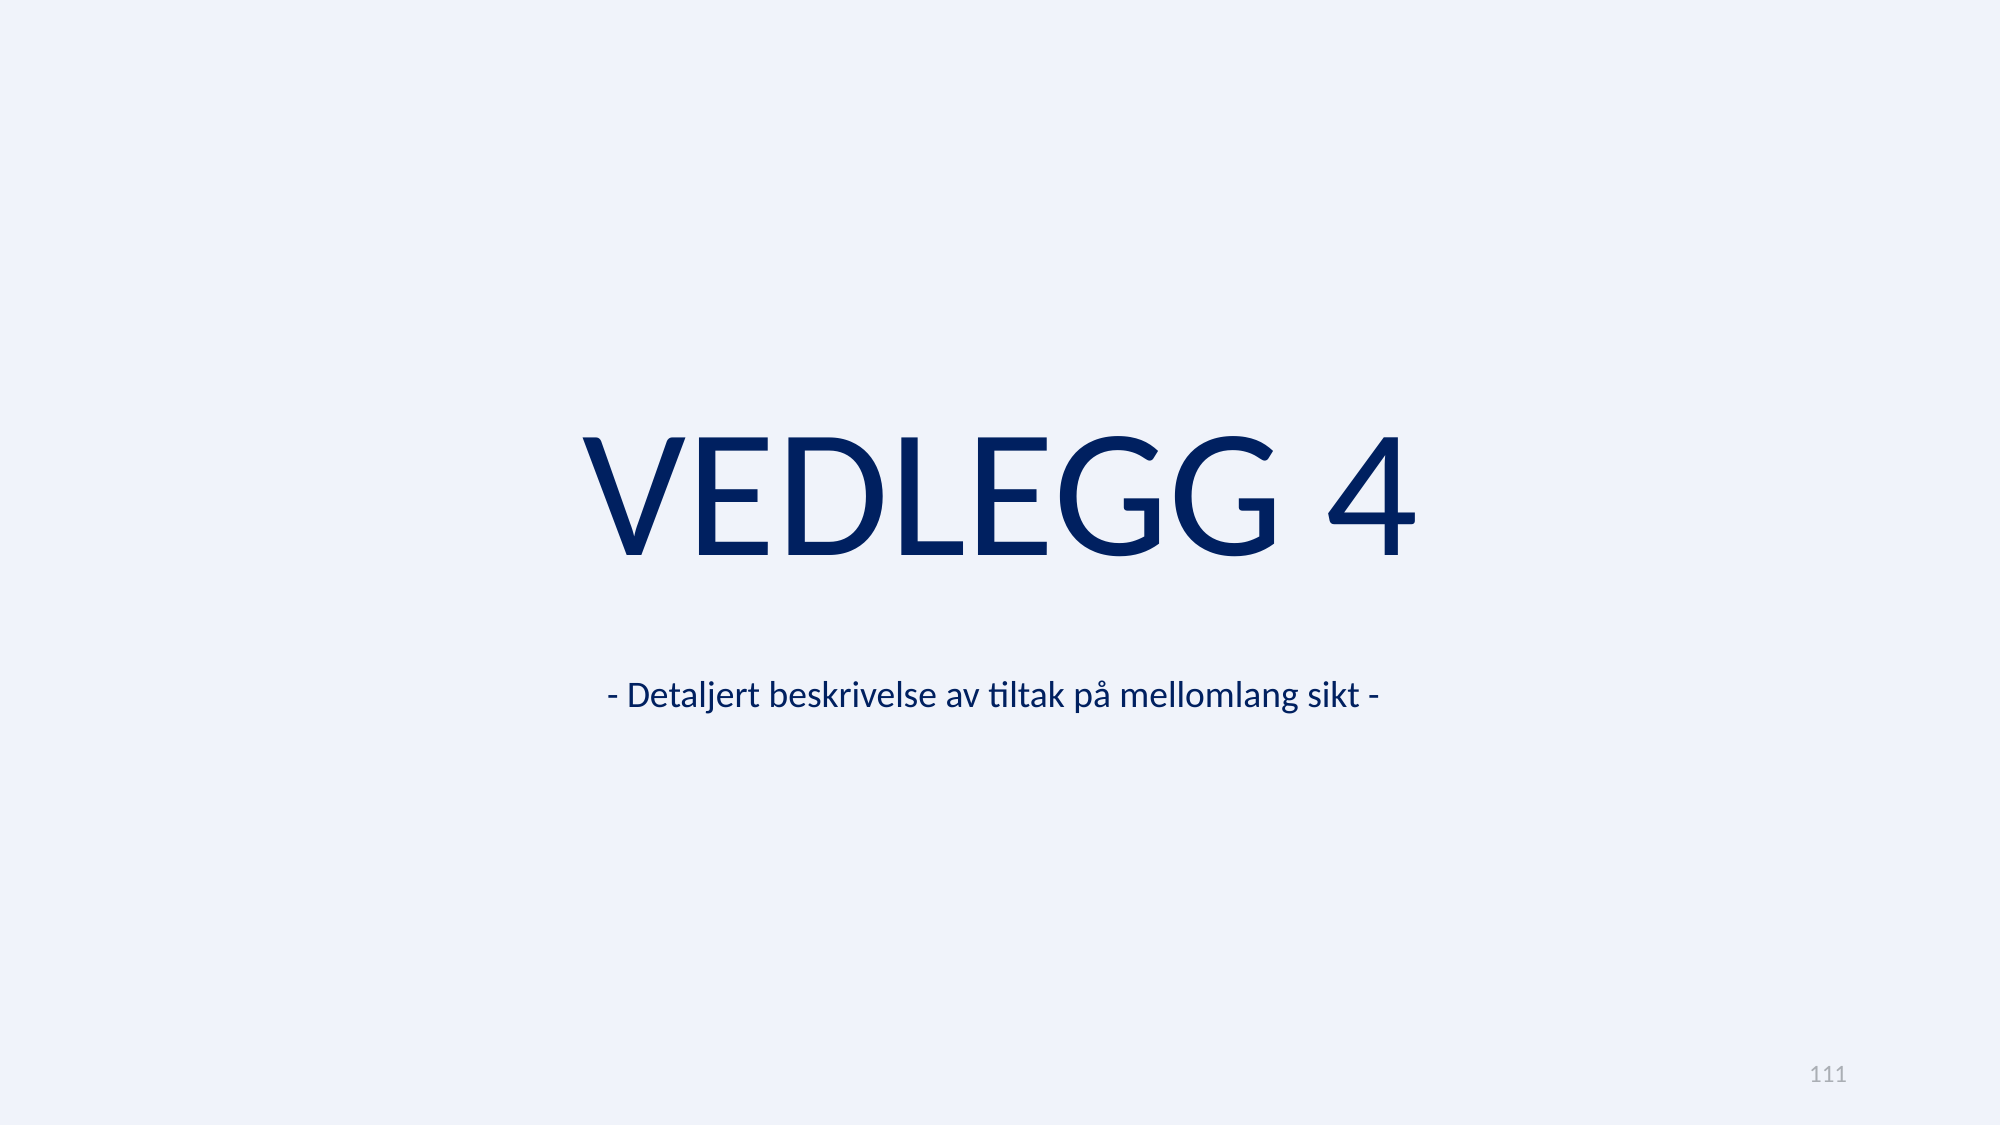

VEDLEGG 4
- Detaljert beskrivelse av tiltak på mellomlang sikt -
111